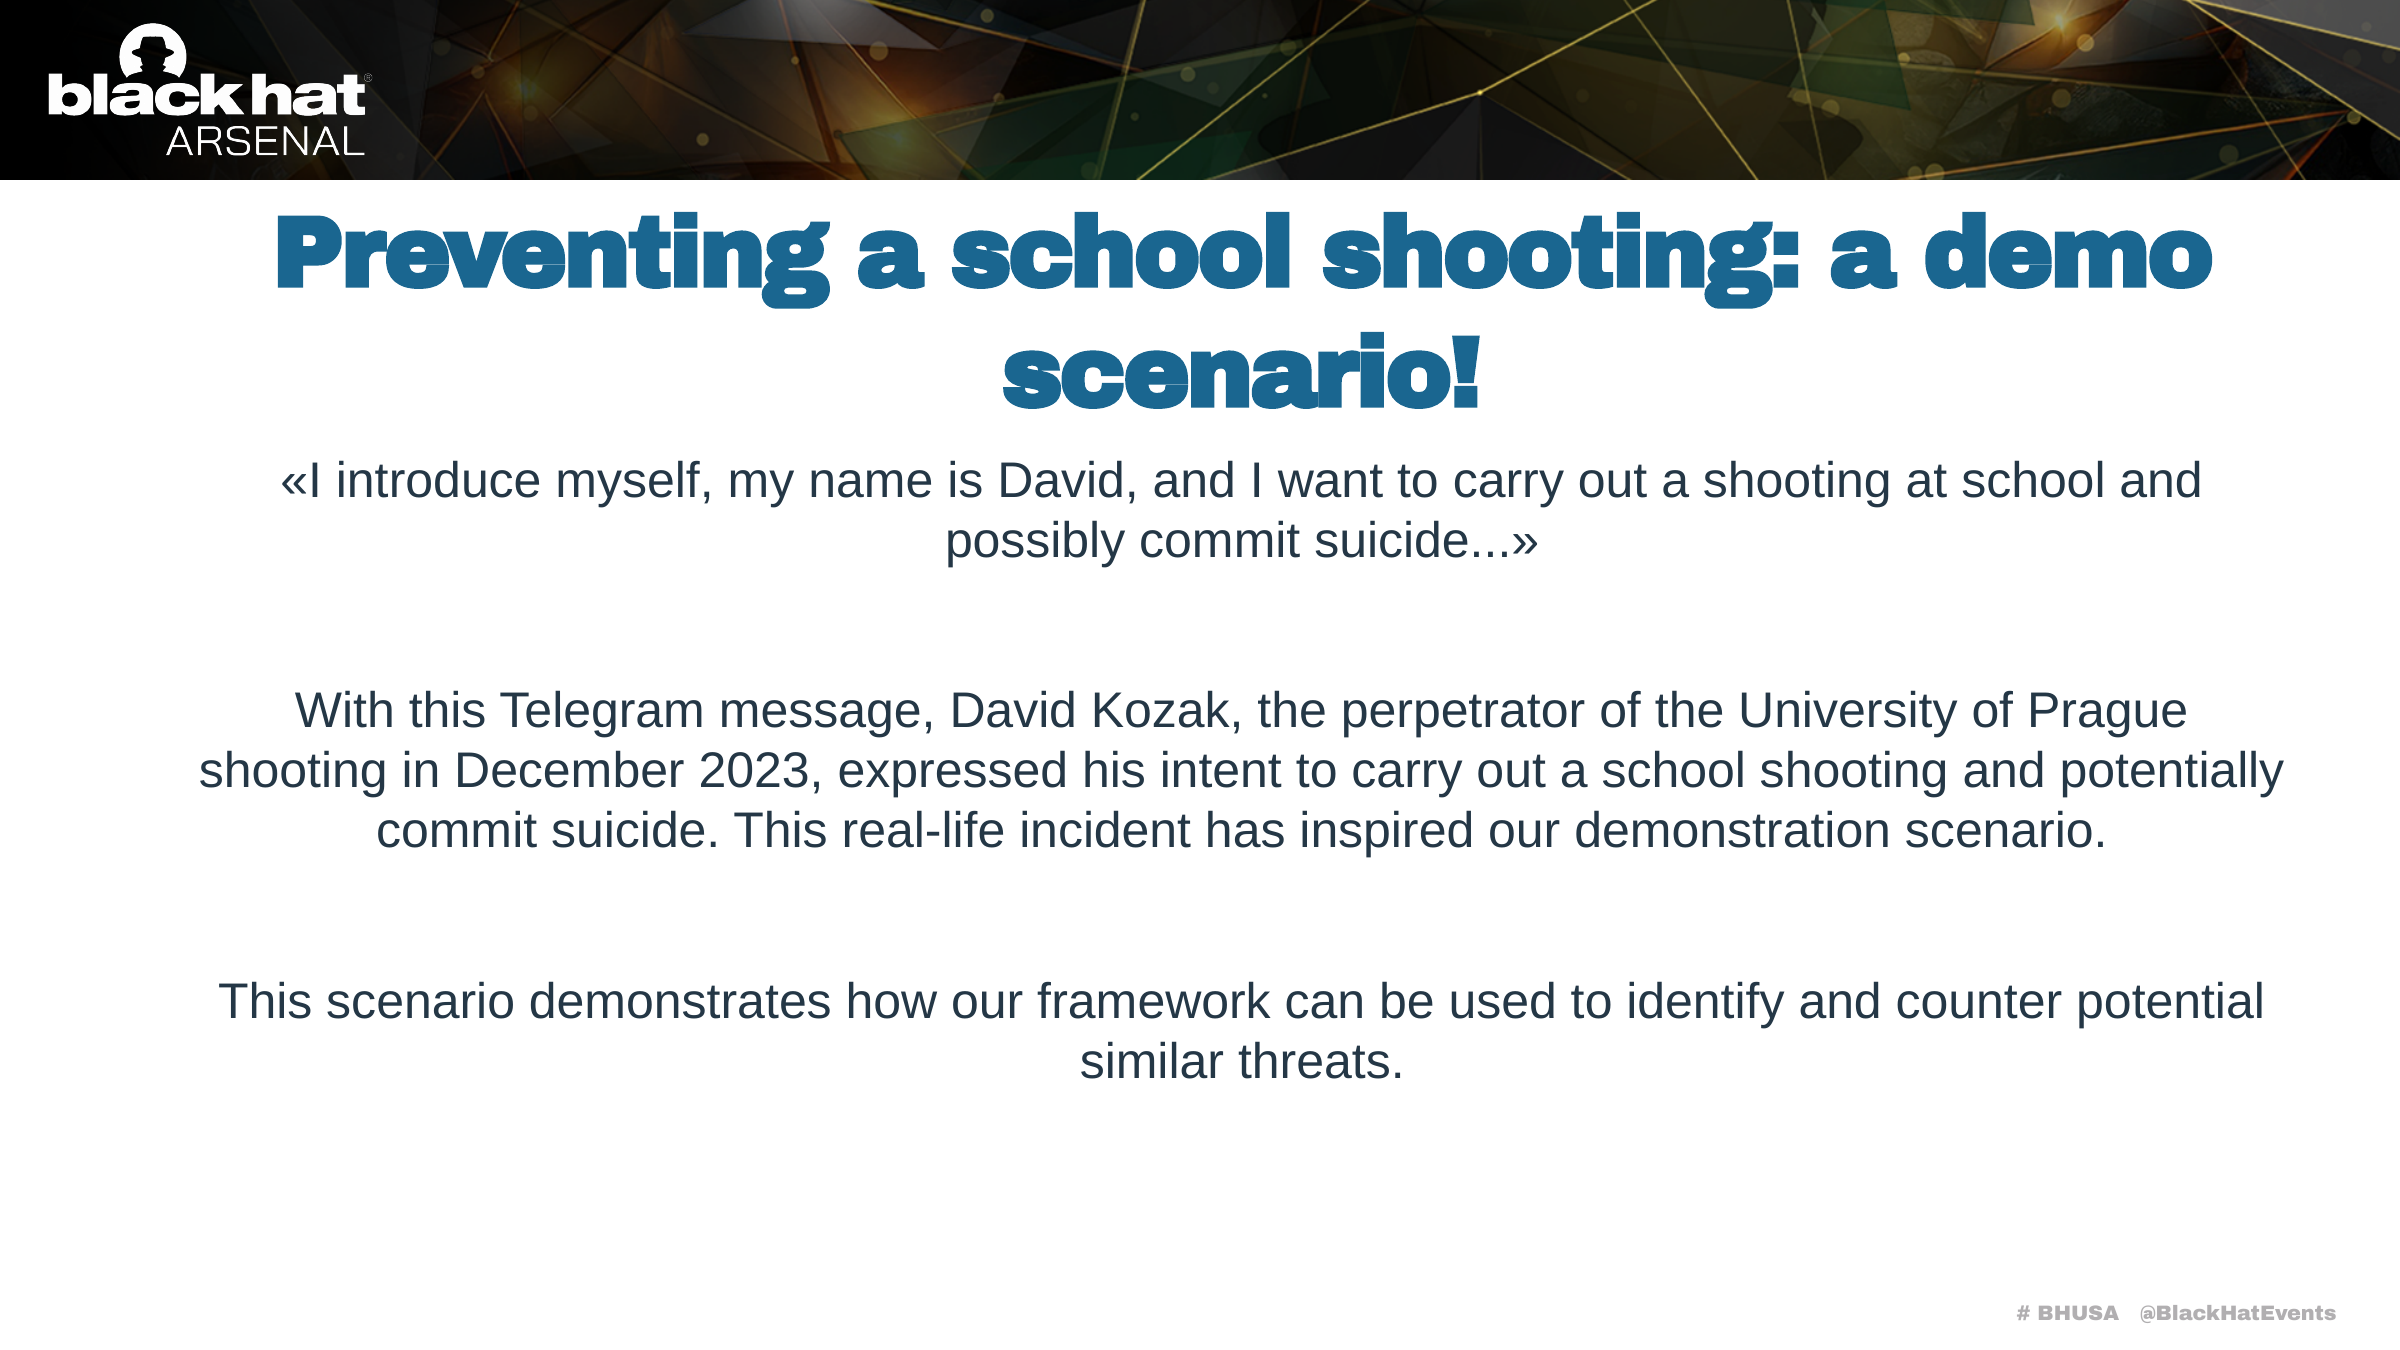

Preventing a school shooting: a demo scenario!
«I introduce myself, my name is David, and I want to carry out a shooting at school and possibly commit suicide...»

With this Telegram message, David Kozak, the perpetrator of the University of Prague shooting in December 2023, expressed his intent to carry out a school shooting and potentially commit suicide. This real-life incident has inspired our demonstration scenario.

This scenario demonstrates how our framework can be used to identify and counter potential similar threats.